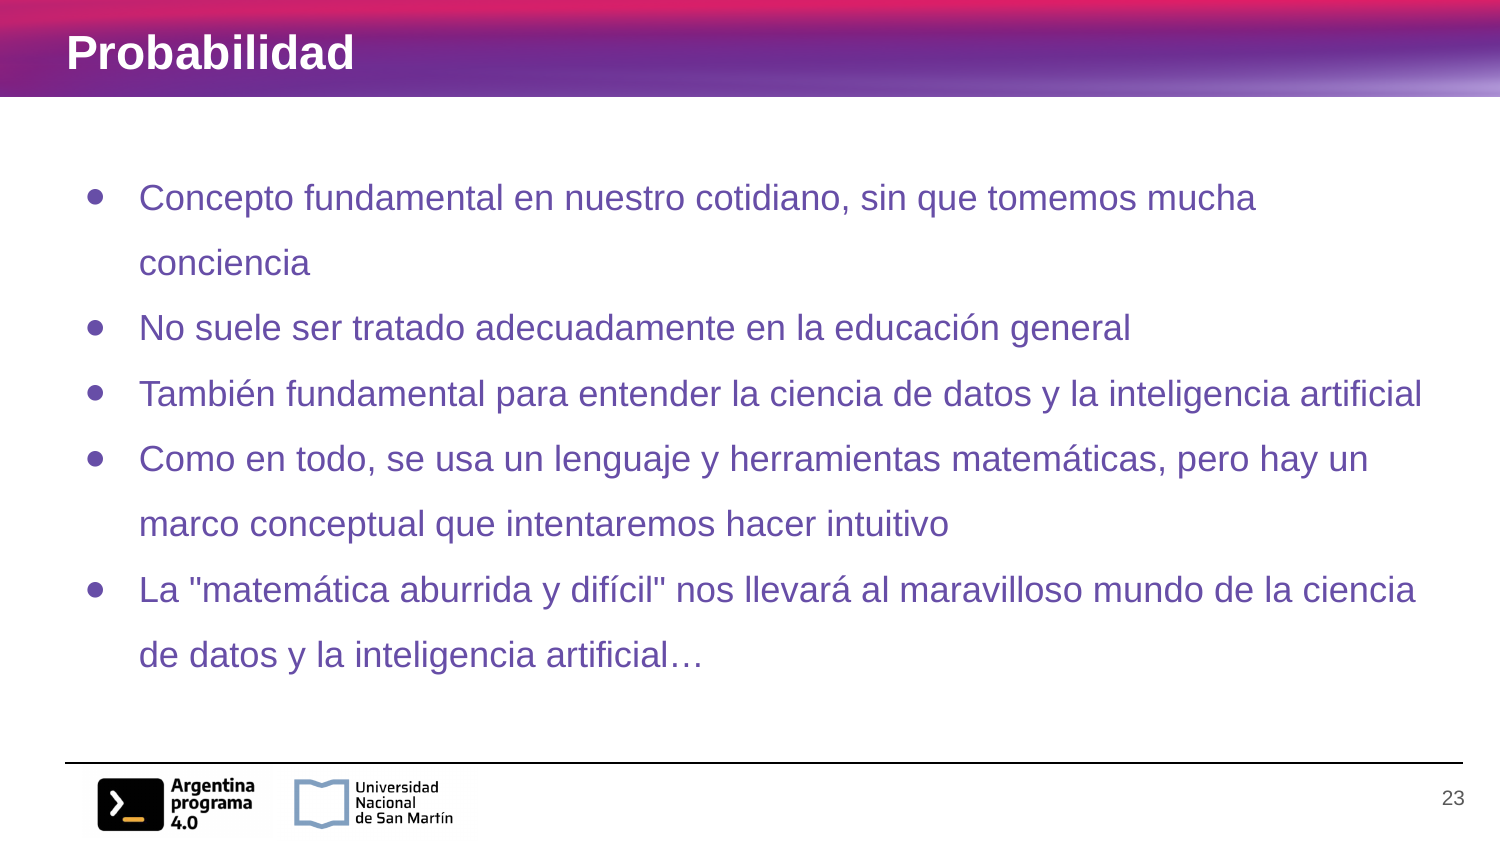

# Probabilidad
Concepto fundamental en nuestro cotidiano, sin que tomemos mucha conciencia
No suele ser tratado adecuadamente en la educación general
También fundamental para entender la ciencia de datos y la inteligencia artificial
Como en todo, se usa un lenguaje y herramientas matemáticas, pero hay un marco conceptual que intentaremos hacer intuitivo
La "matemática aburrida y difícil" nos llevará al maravilloso mundo de la ciencia de datos y la inteligencia artificial…
23